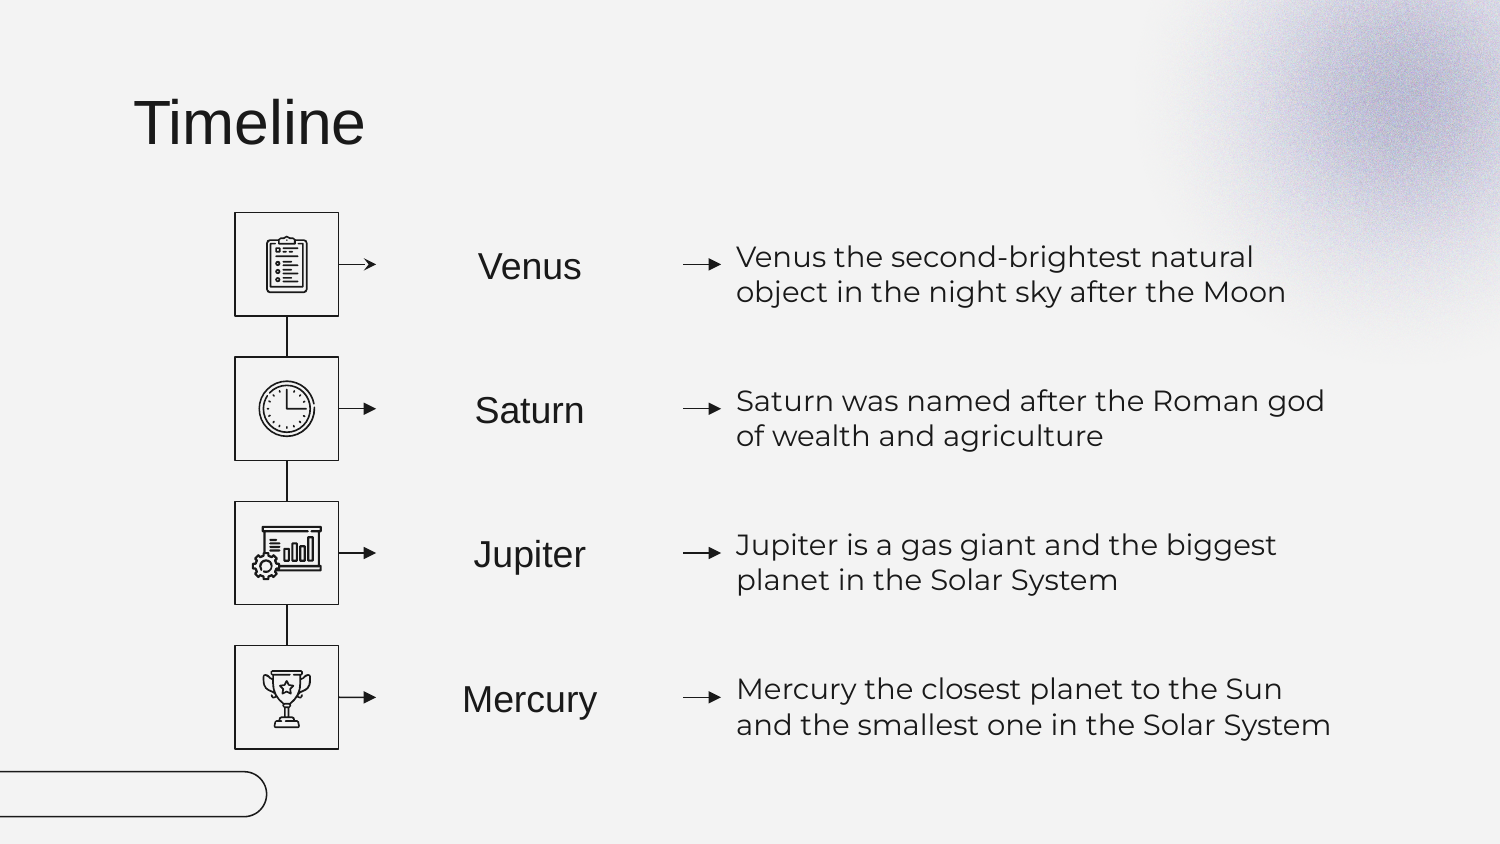

# Timeline

Venus
Venus the second-brightest natural object in the night sky after the Moon

Saturn
Saturn was named after the Roman god of wealth and agriculture

Jupiter
Jupiter is a gas giant and the biggest planet in the Solar System

Mercury
Mercury the closest planet to the Sun and the smallest one in the Solar System